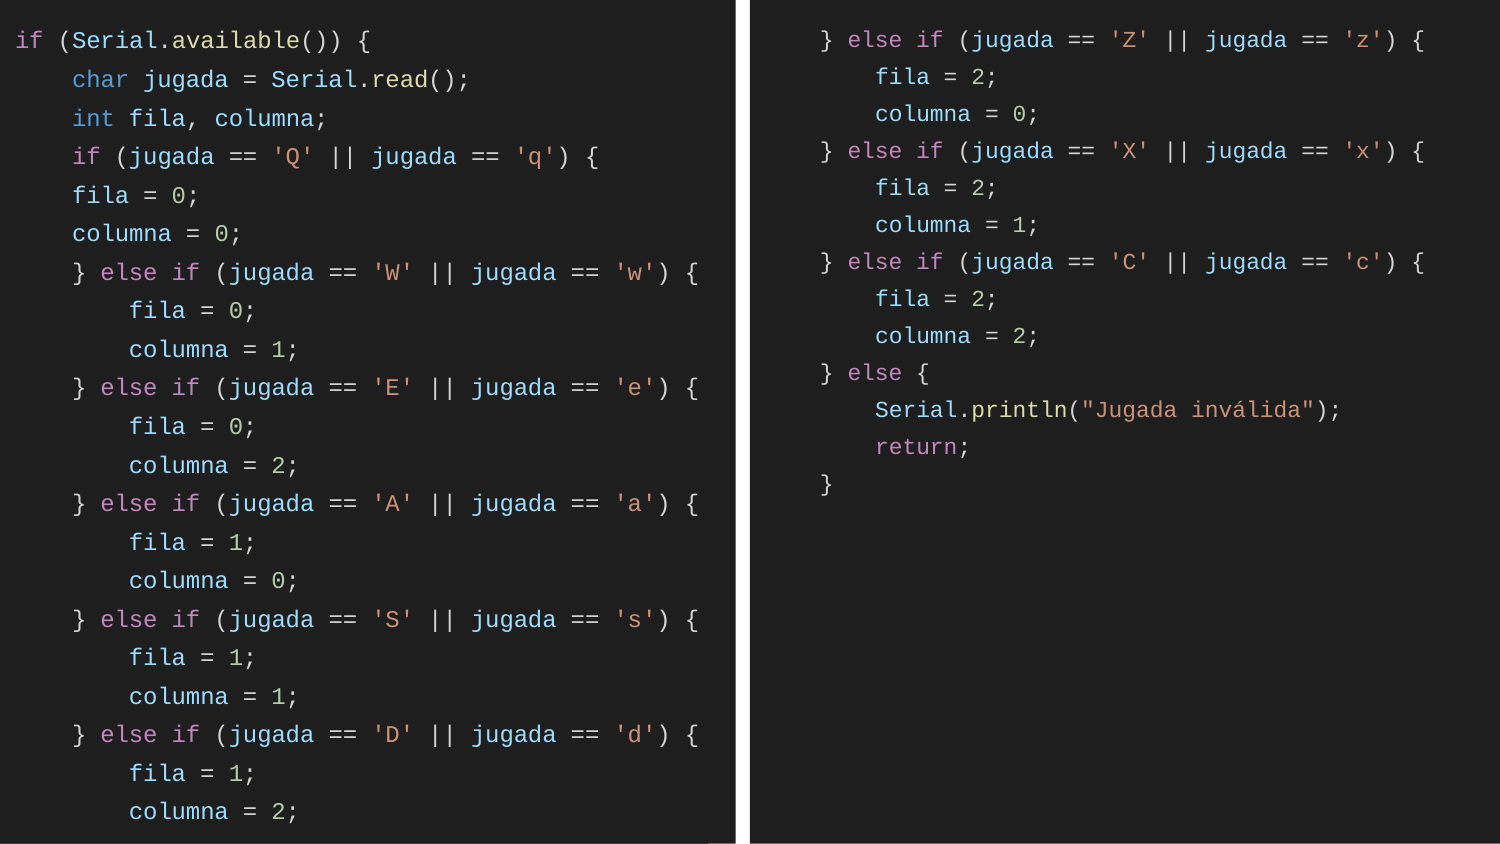

# if (Serial.available()) {
    char jugada = Serial.read();
    int fila, columna;
    if (jugada == 'Q' || jugada == 'q') {
    fila = 0;
    columna = 0;
    } else if (jugada == 'W' || jugada == 'w') {
        fila = 0;
        columna = 1;
    } else if (jugada == 'E' || jugada == 'e') {
        fila = 0;
        columna = 2;
    } else if (jugada == 'A' || jugada == 'a') {
        fila = 1;
        columna = 0;
    } else if (jugada == 'S' || jugada == 's') {
        fila = 1;
        columna = 1;
    } else if (jugada == 'D' || jugada == 'd') {
        fila = 1;
        columna = 2;

    } else if (jugada == 'Z' || jugada == 'z') {
        fila = 2;
        columna = 0;
    } else if (jugada == 'X' || jugada == 'x') {
        fila = 2;
        columna = 1;
    } else if (jugada == 'C' || jugada == 'c') {
        fila = 2;
        columna = 2;
    } else {
        Serial.println("Jugada inválida");
        return;
    }